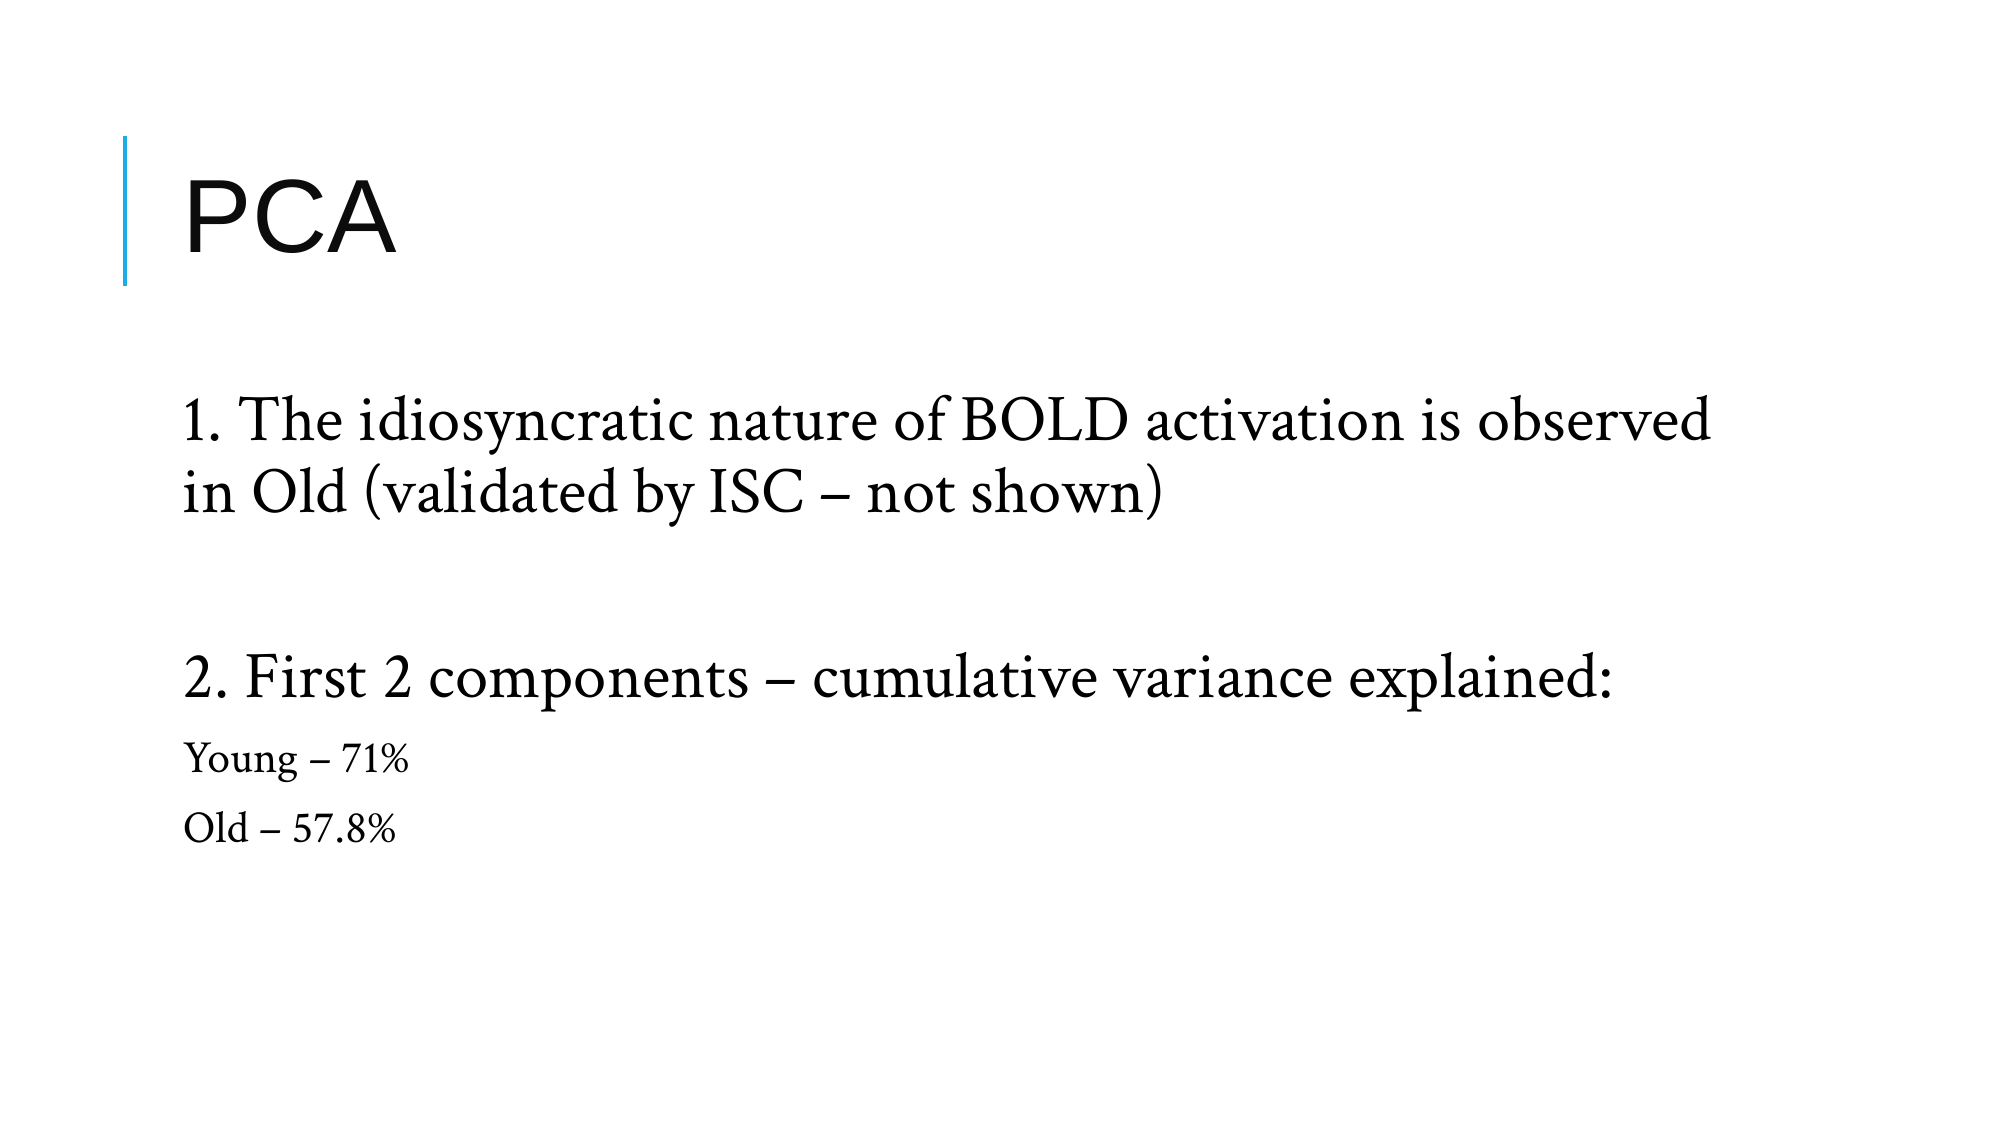

# PCA
1. The idiosyncratic nature of BOLD activation is observed in Old (validated by ISC – not shown)

2. First 2 components – cumulative variance explained:
Young – 71%
Old – 57.8%